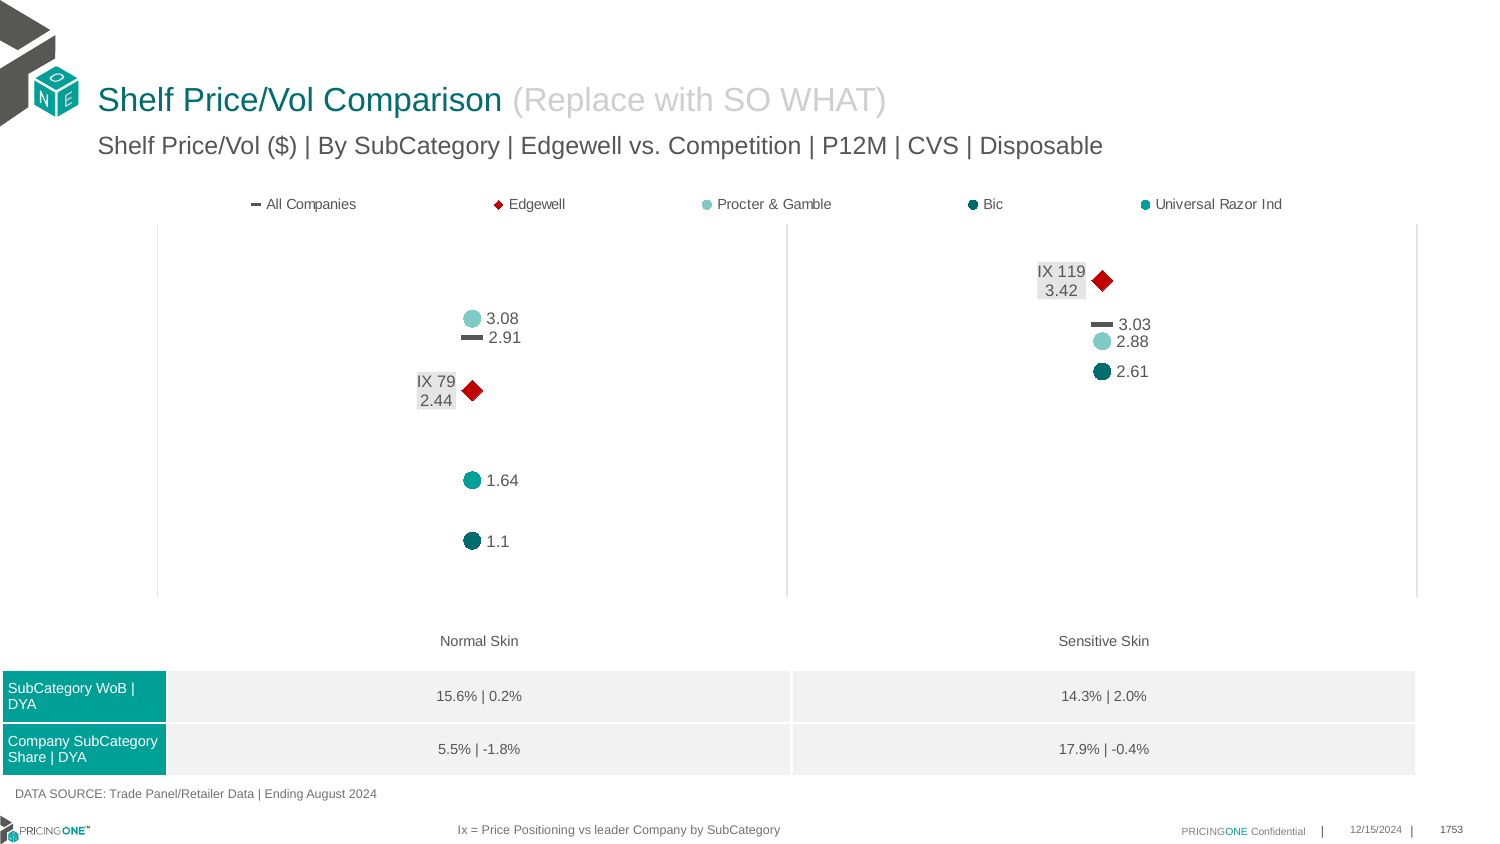

# Shelf Price/Vol Comparison (Replace with SO WHAT)
Shelf Price/Vol ($) | By SubCategory | Edgewell vs. Competition | P12M | CVS | Disposable

### Chart

| Category | All Companies | Edgewell | Procter & Gamble | Bic | Universal Razor Ind |
|---|---|---|---|---|---|
| IX 79 | 2.91 | 2.44 | 3.08 | 1.1 | 1.64 |
| IX 119 | 3.03 | 3.42 | 2.88 | 2.61 | None |
|  | Normal Skin | Sensitive Skin |
| --- | --- | --- |
| SubCategory WoB | DYA | 15.6% | 0.2% | 14.3% | 2.0% |
| Company SubCategory Share | DYA | 5.5% | -1.8% | 17.9% | -0.4% |
DATA SOURCE: Trade Panel/Retailer Data | Ending August 2024
Ix = Price Positioning vs leader Company by SubCategory
12/15/2024
1753